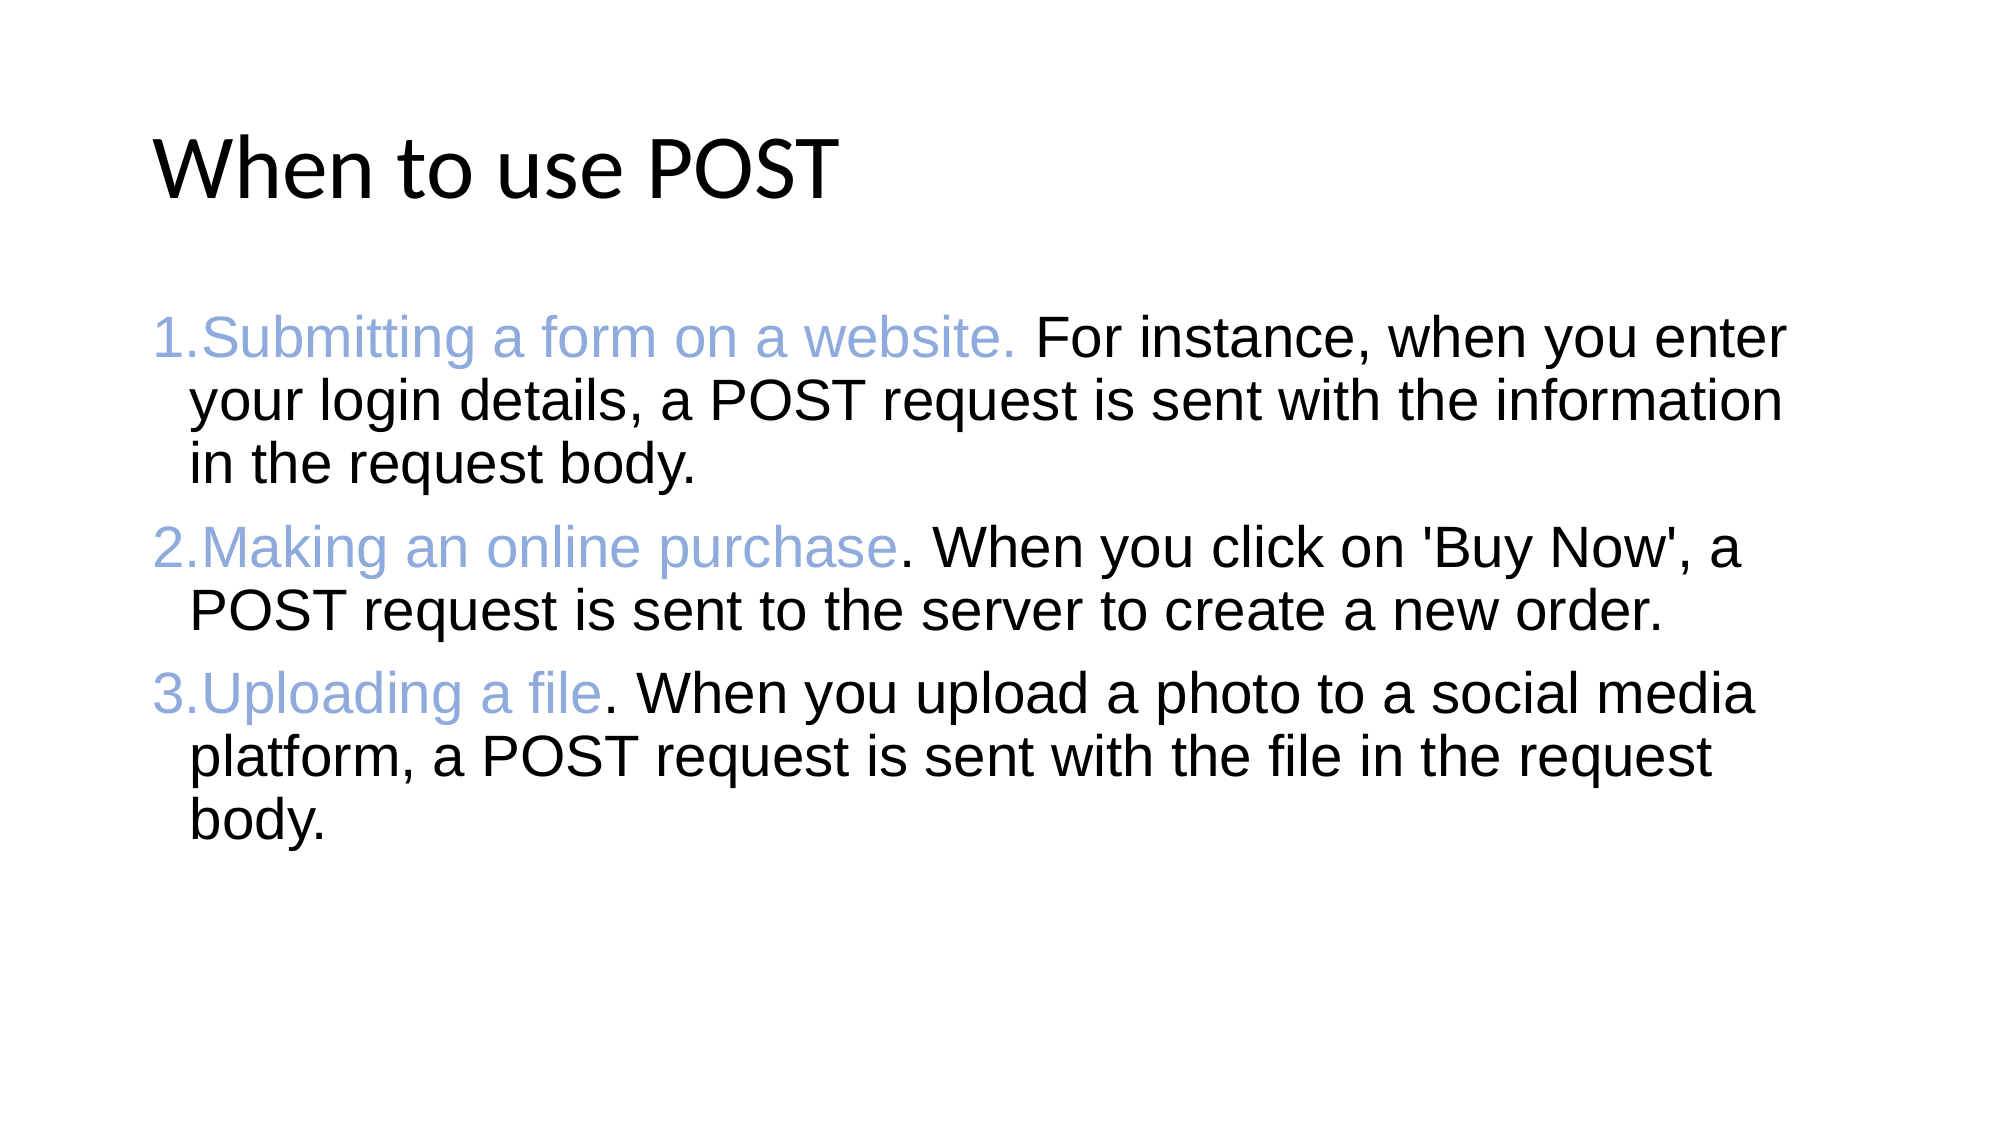

# When to use POST
Submitting a form on a website. For instance, when you enter your login details, a POST request is sent with the information in the request body.
Making an online purchase. When you click on 'Buy Now', a POST request is sent to the server to create a new order.
Uploading a file. When you upload a photo to a social media platform, a POST request is sent with the file in the request body.

12